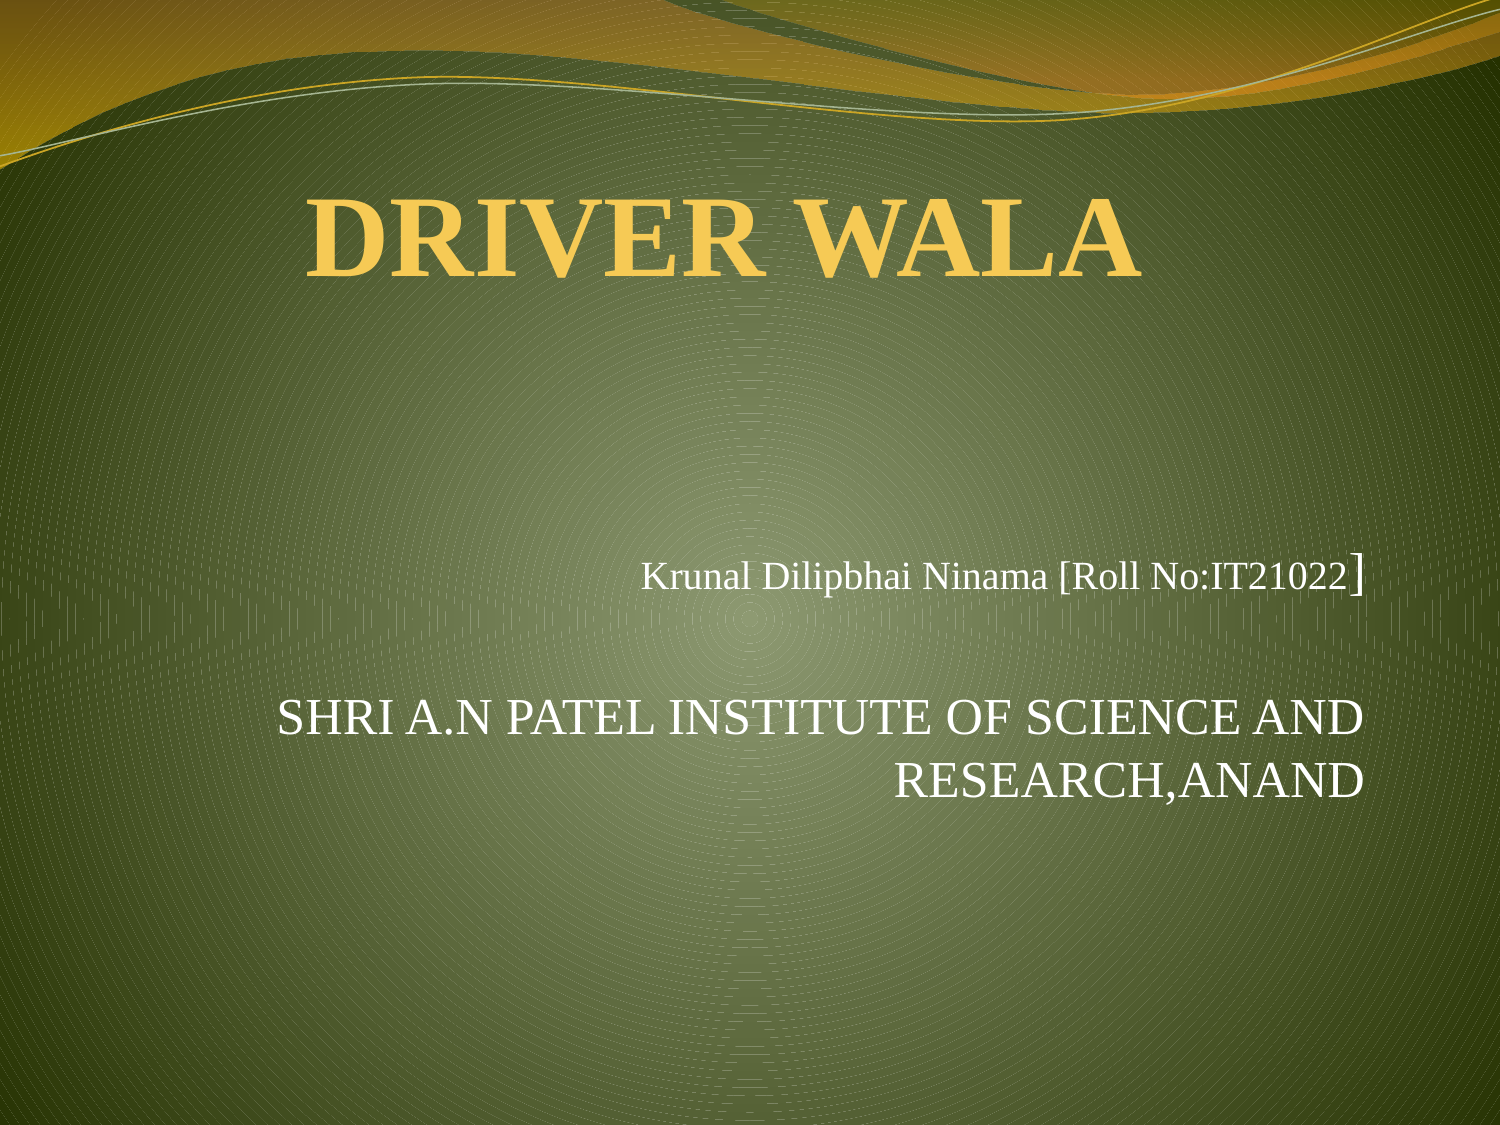

# DRIVER WALA
Krunal Dilipbhai Ninama [Roll No:IT21022]

SHRI A.N PATEL INSTITUTE OF SCIENCE AND RESEARCH,ANAND